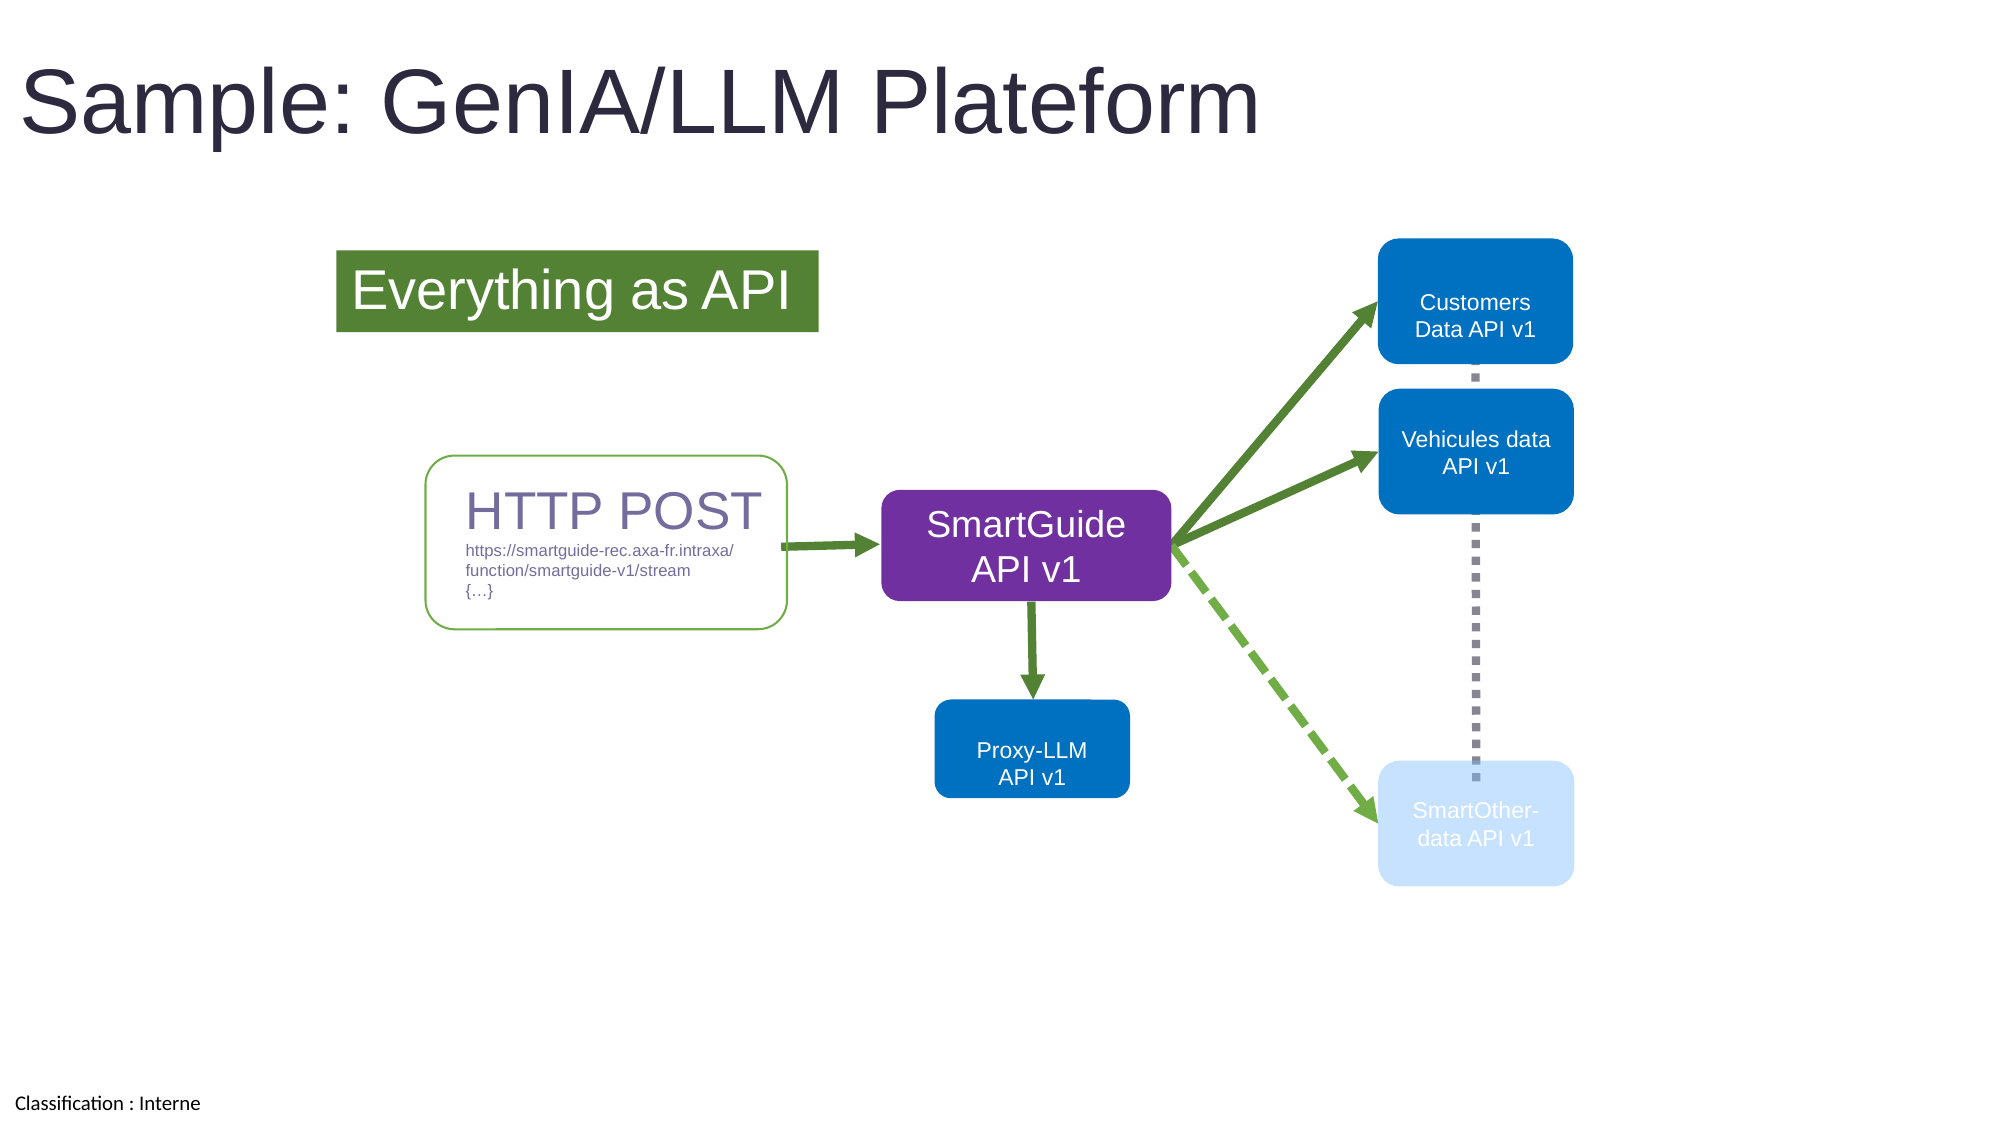

Sample: GenIA/LLM Plateform

Customers Data API v1
# Everything as API

Vehicules data API v1

HTTP POST
https://smartguide-rec.axa-fr.intraxa/function/smartguide-v1/stream
{…}
SmartGuide API v1

Proxy-LLM API v1
SmartOther-data API v1